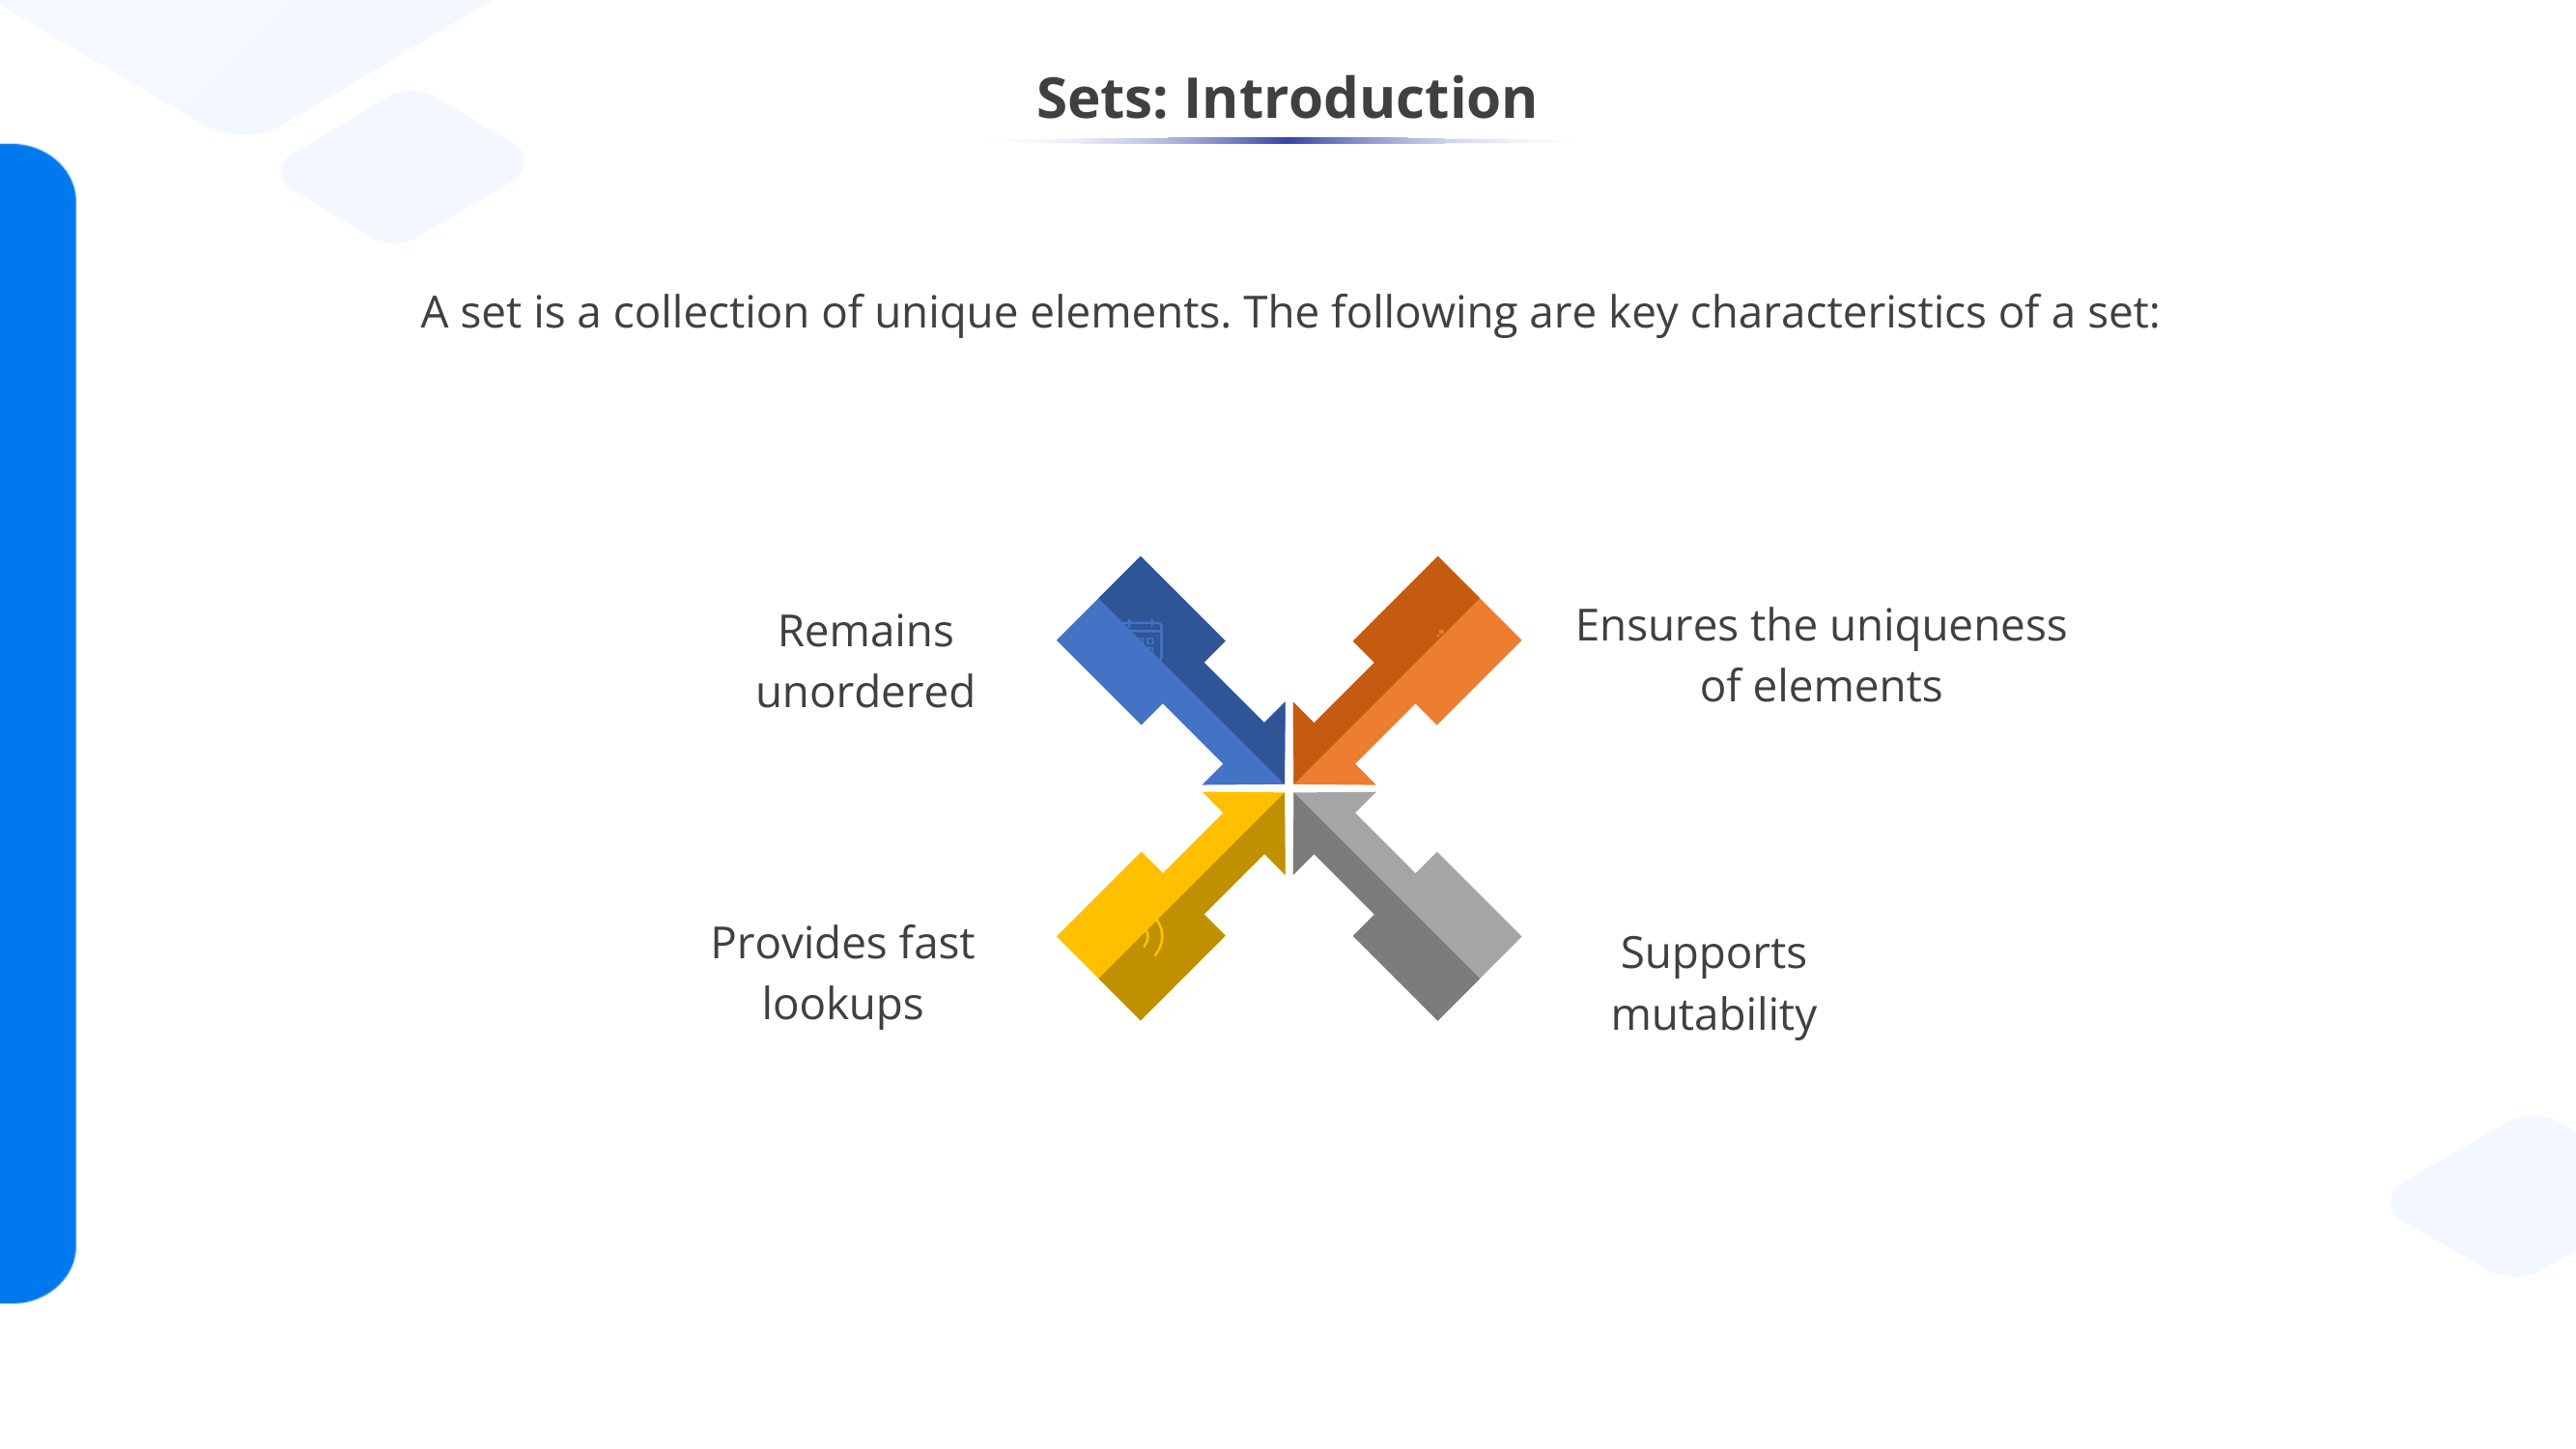

# Sets: Introduction

A set is a collection of unique elements. The following are key characteristics of a set:

Ensures the uniqueness of elements
Remains unordered

Provides fast lookups
Supports mutability